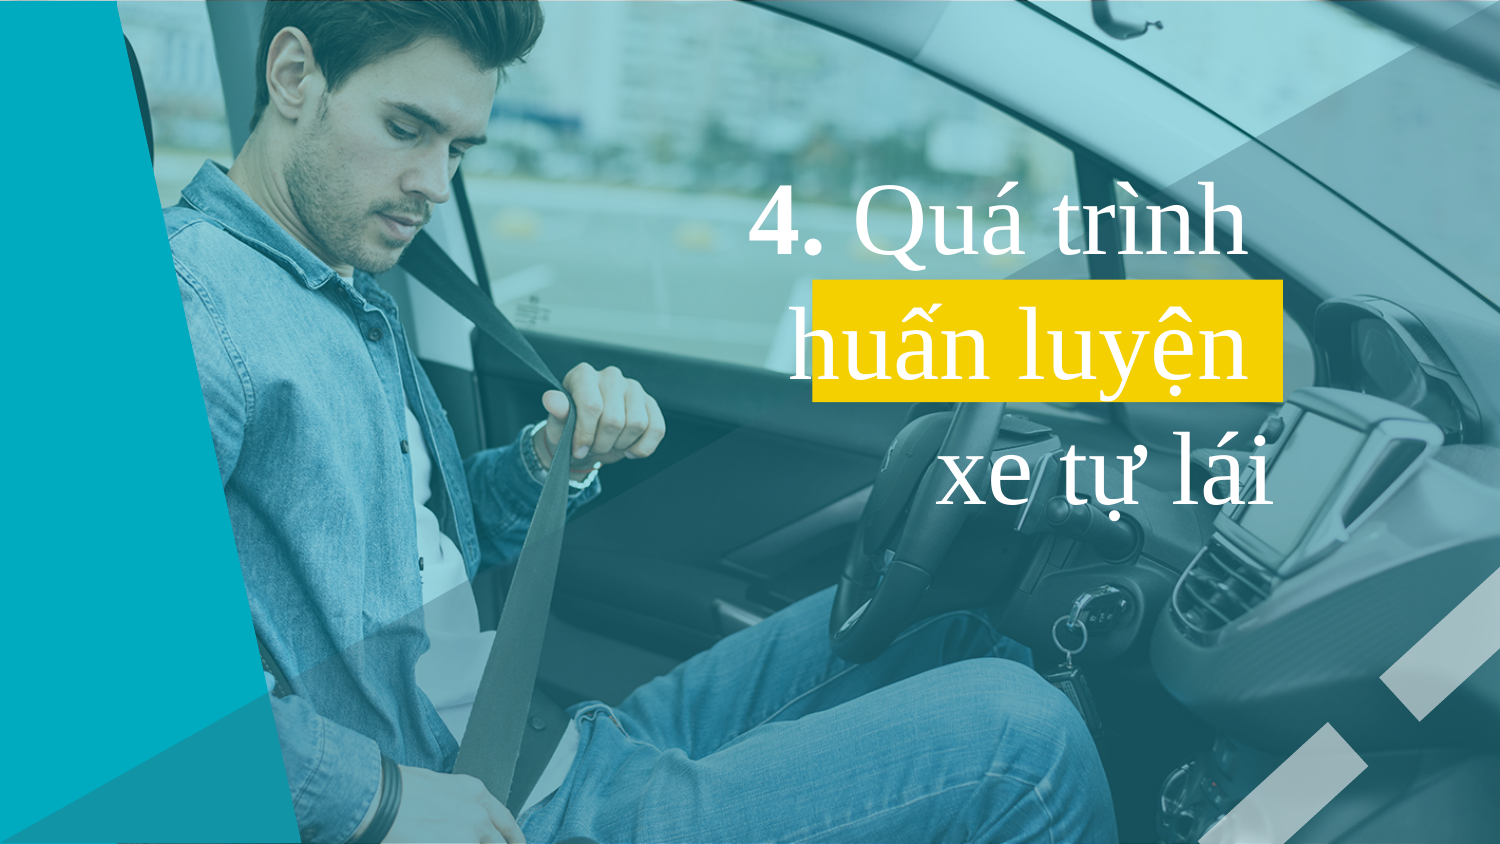

# 4. Quá trình huấn luyện xe tự lái